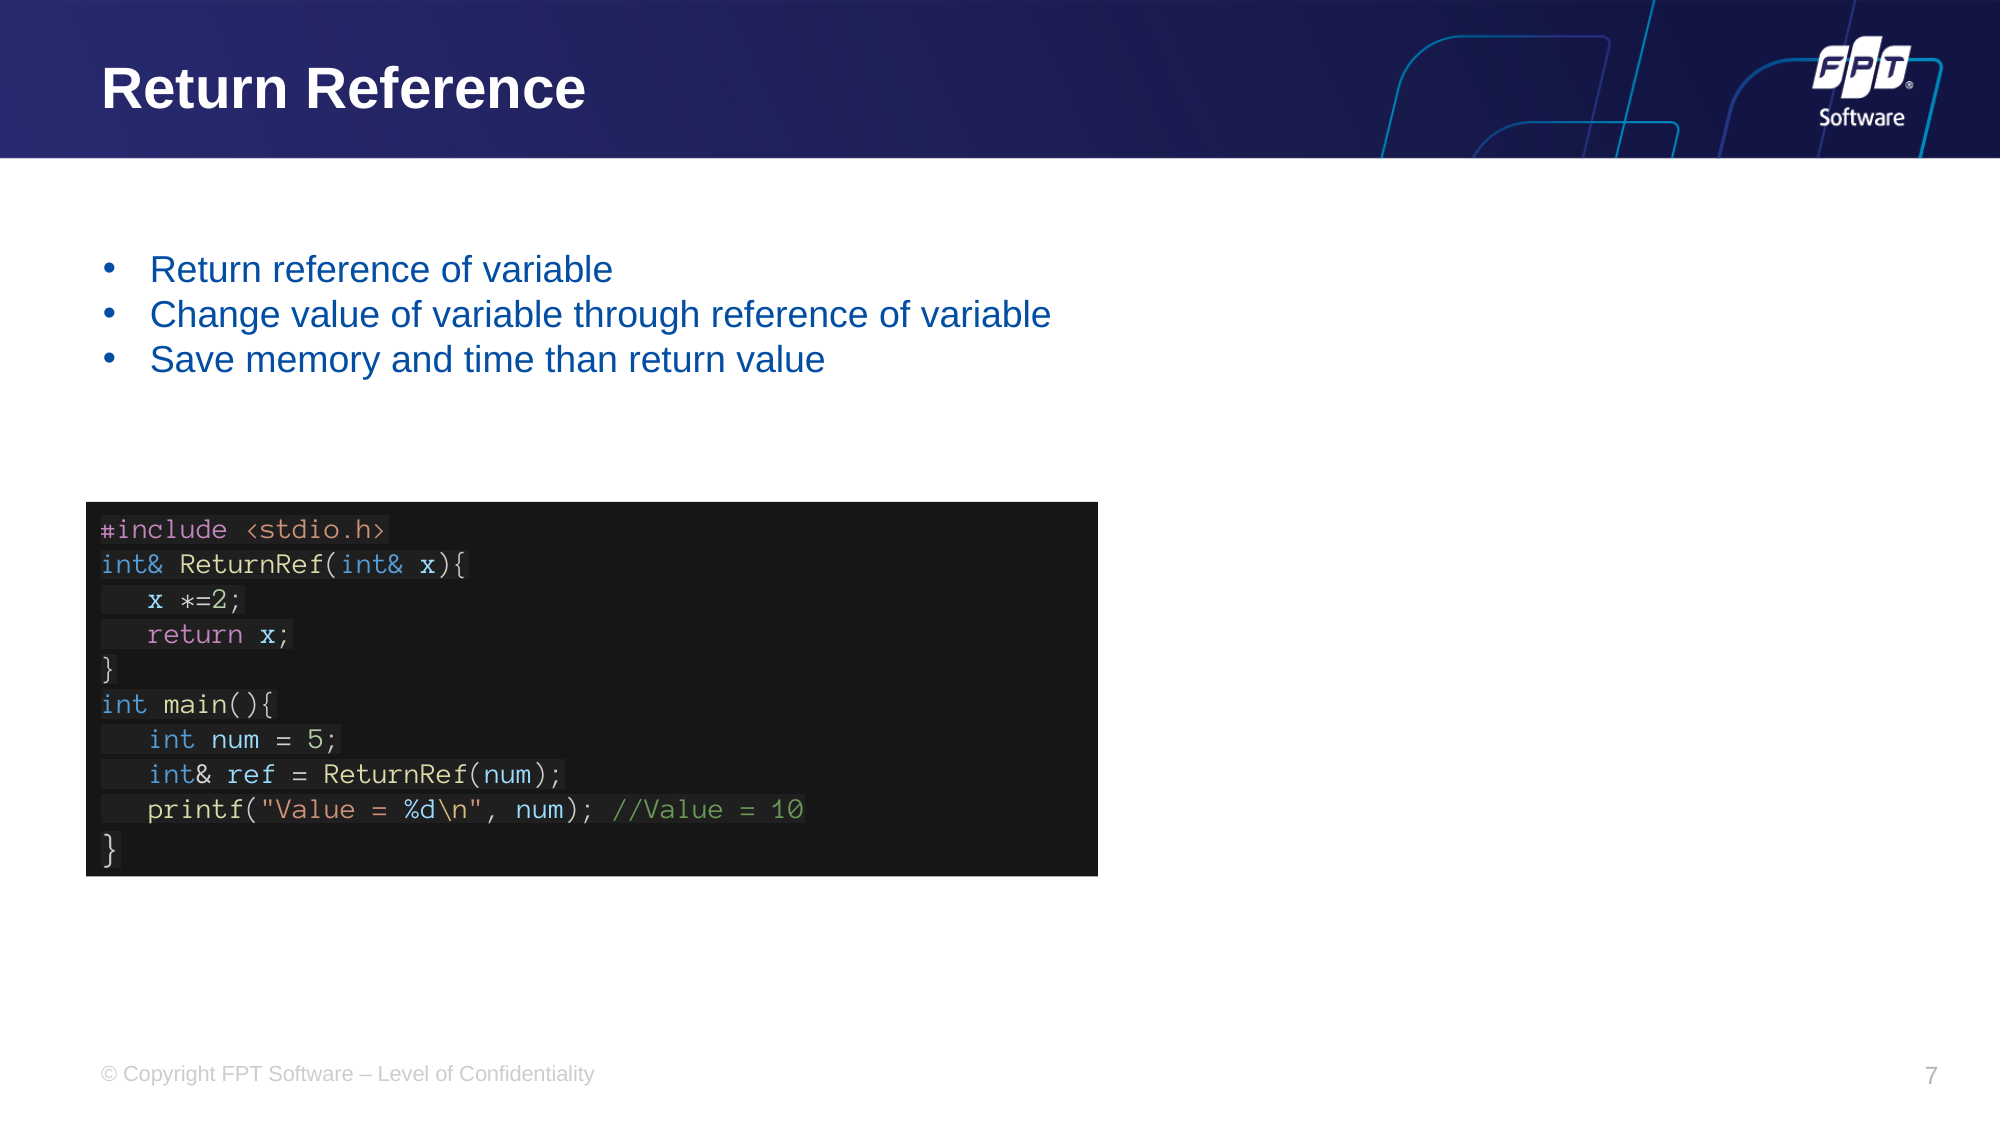

# Return Reference
Return reference of variable
Change value of variable through reference of variable
Save memory and time than return value
#include <stdio.h>
int& ReturnRef(int& x){
   x *=2;
   return x;
}
int main(){
   int num = 5;
   int& ref = ReturnRef(num);
   printf("Value = %d\n", num); //Value = 10
}
7